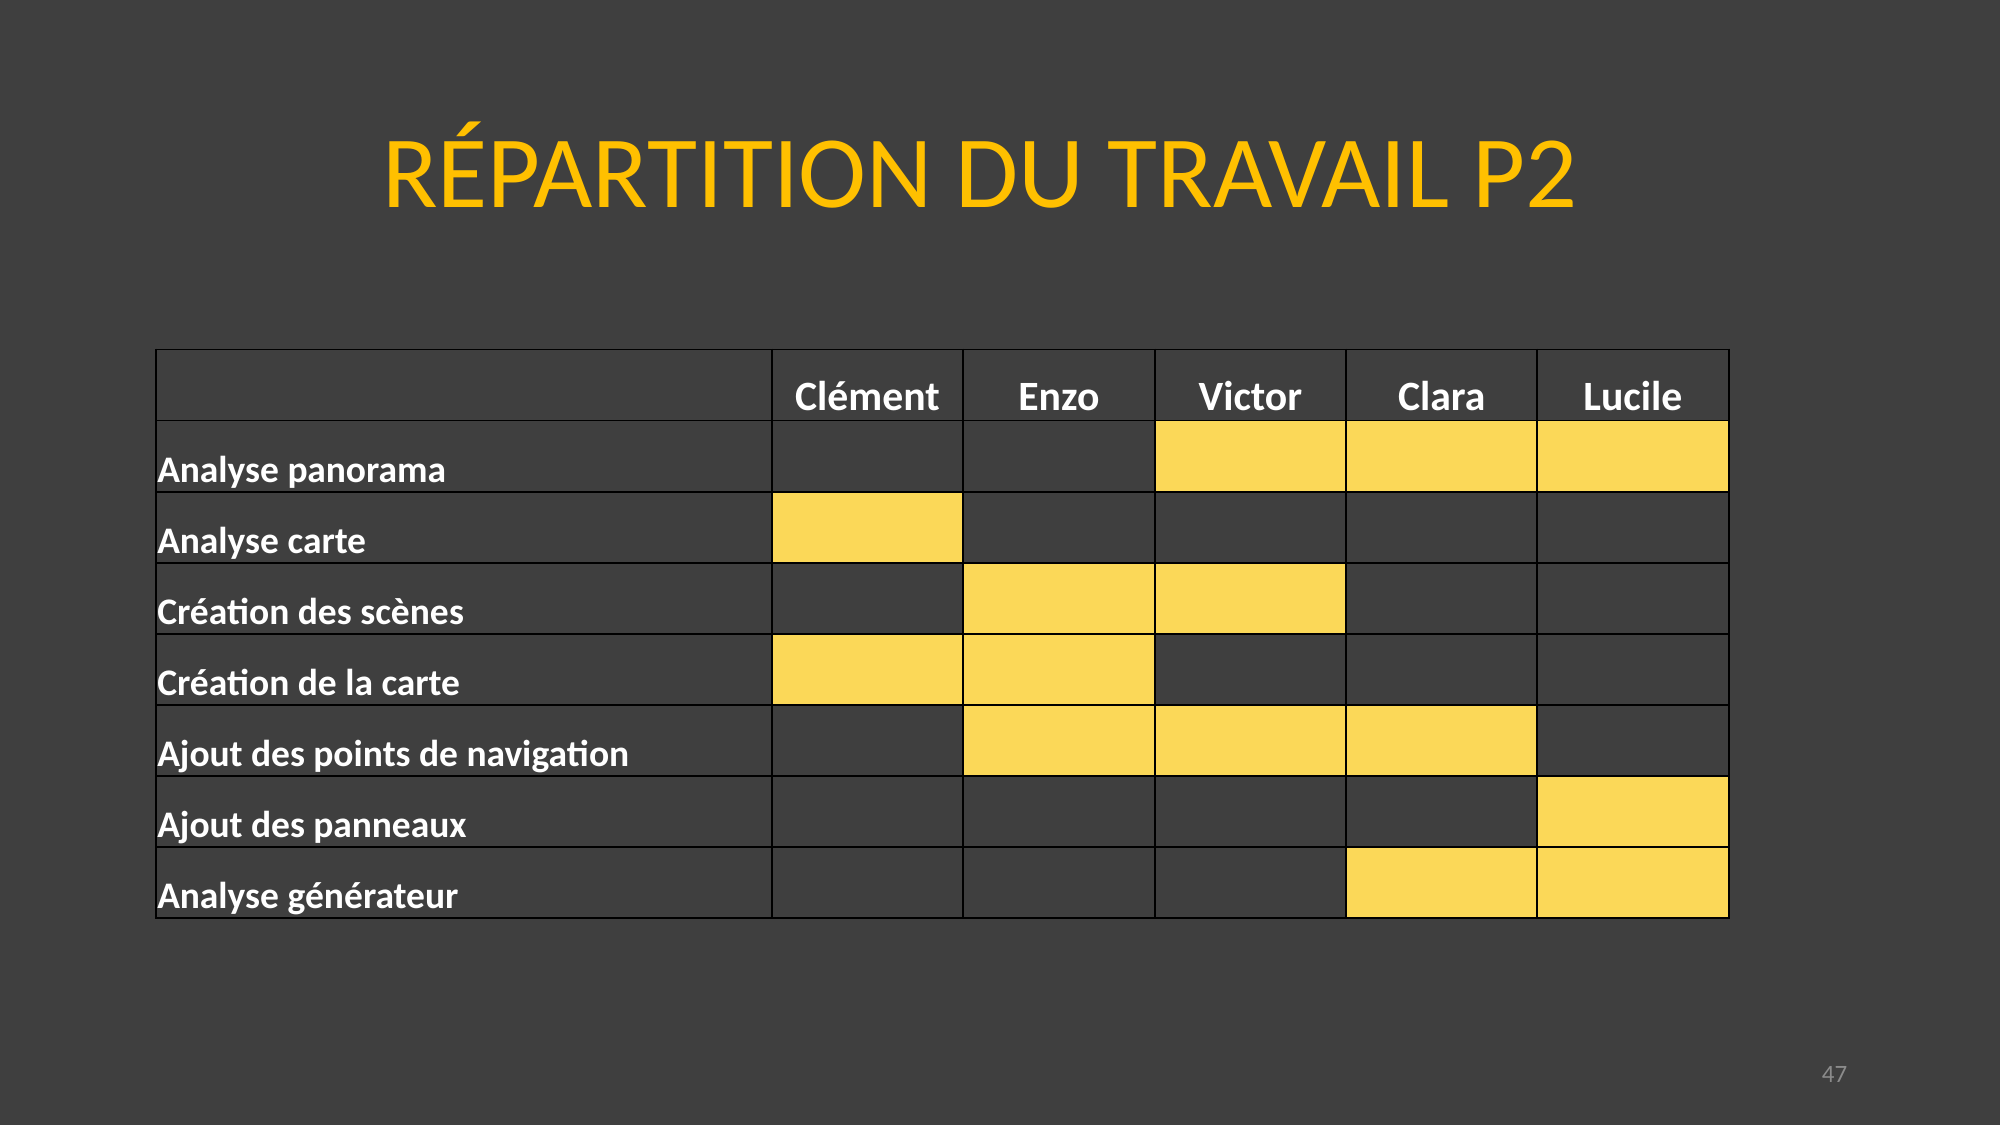

RÉPARTITION DU TRAVAIL P2
|  | Clément | Enzo | Victor | Clara | Lucile |
| --- | --- | --- | --- | --- | --- |
| Analyse panorama |  |  |  |  |  |
| Analyse carte |  |  |  |  |  |
| Création des scènes |  |  |  |  |  |
| Création de la carte |  |  |  |  |  |
| Ajout des points de navigation |  |  |  |  |  |
| Ajout des panneaux |  |  |  |  |  |
| Analyse générateur |  |  |  |  |  |
47